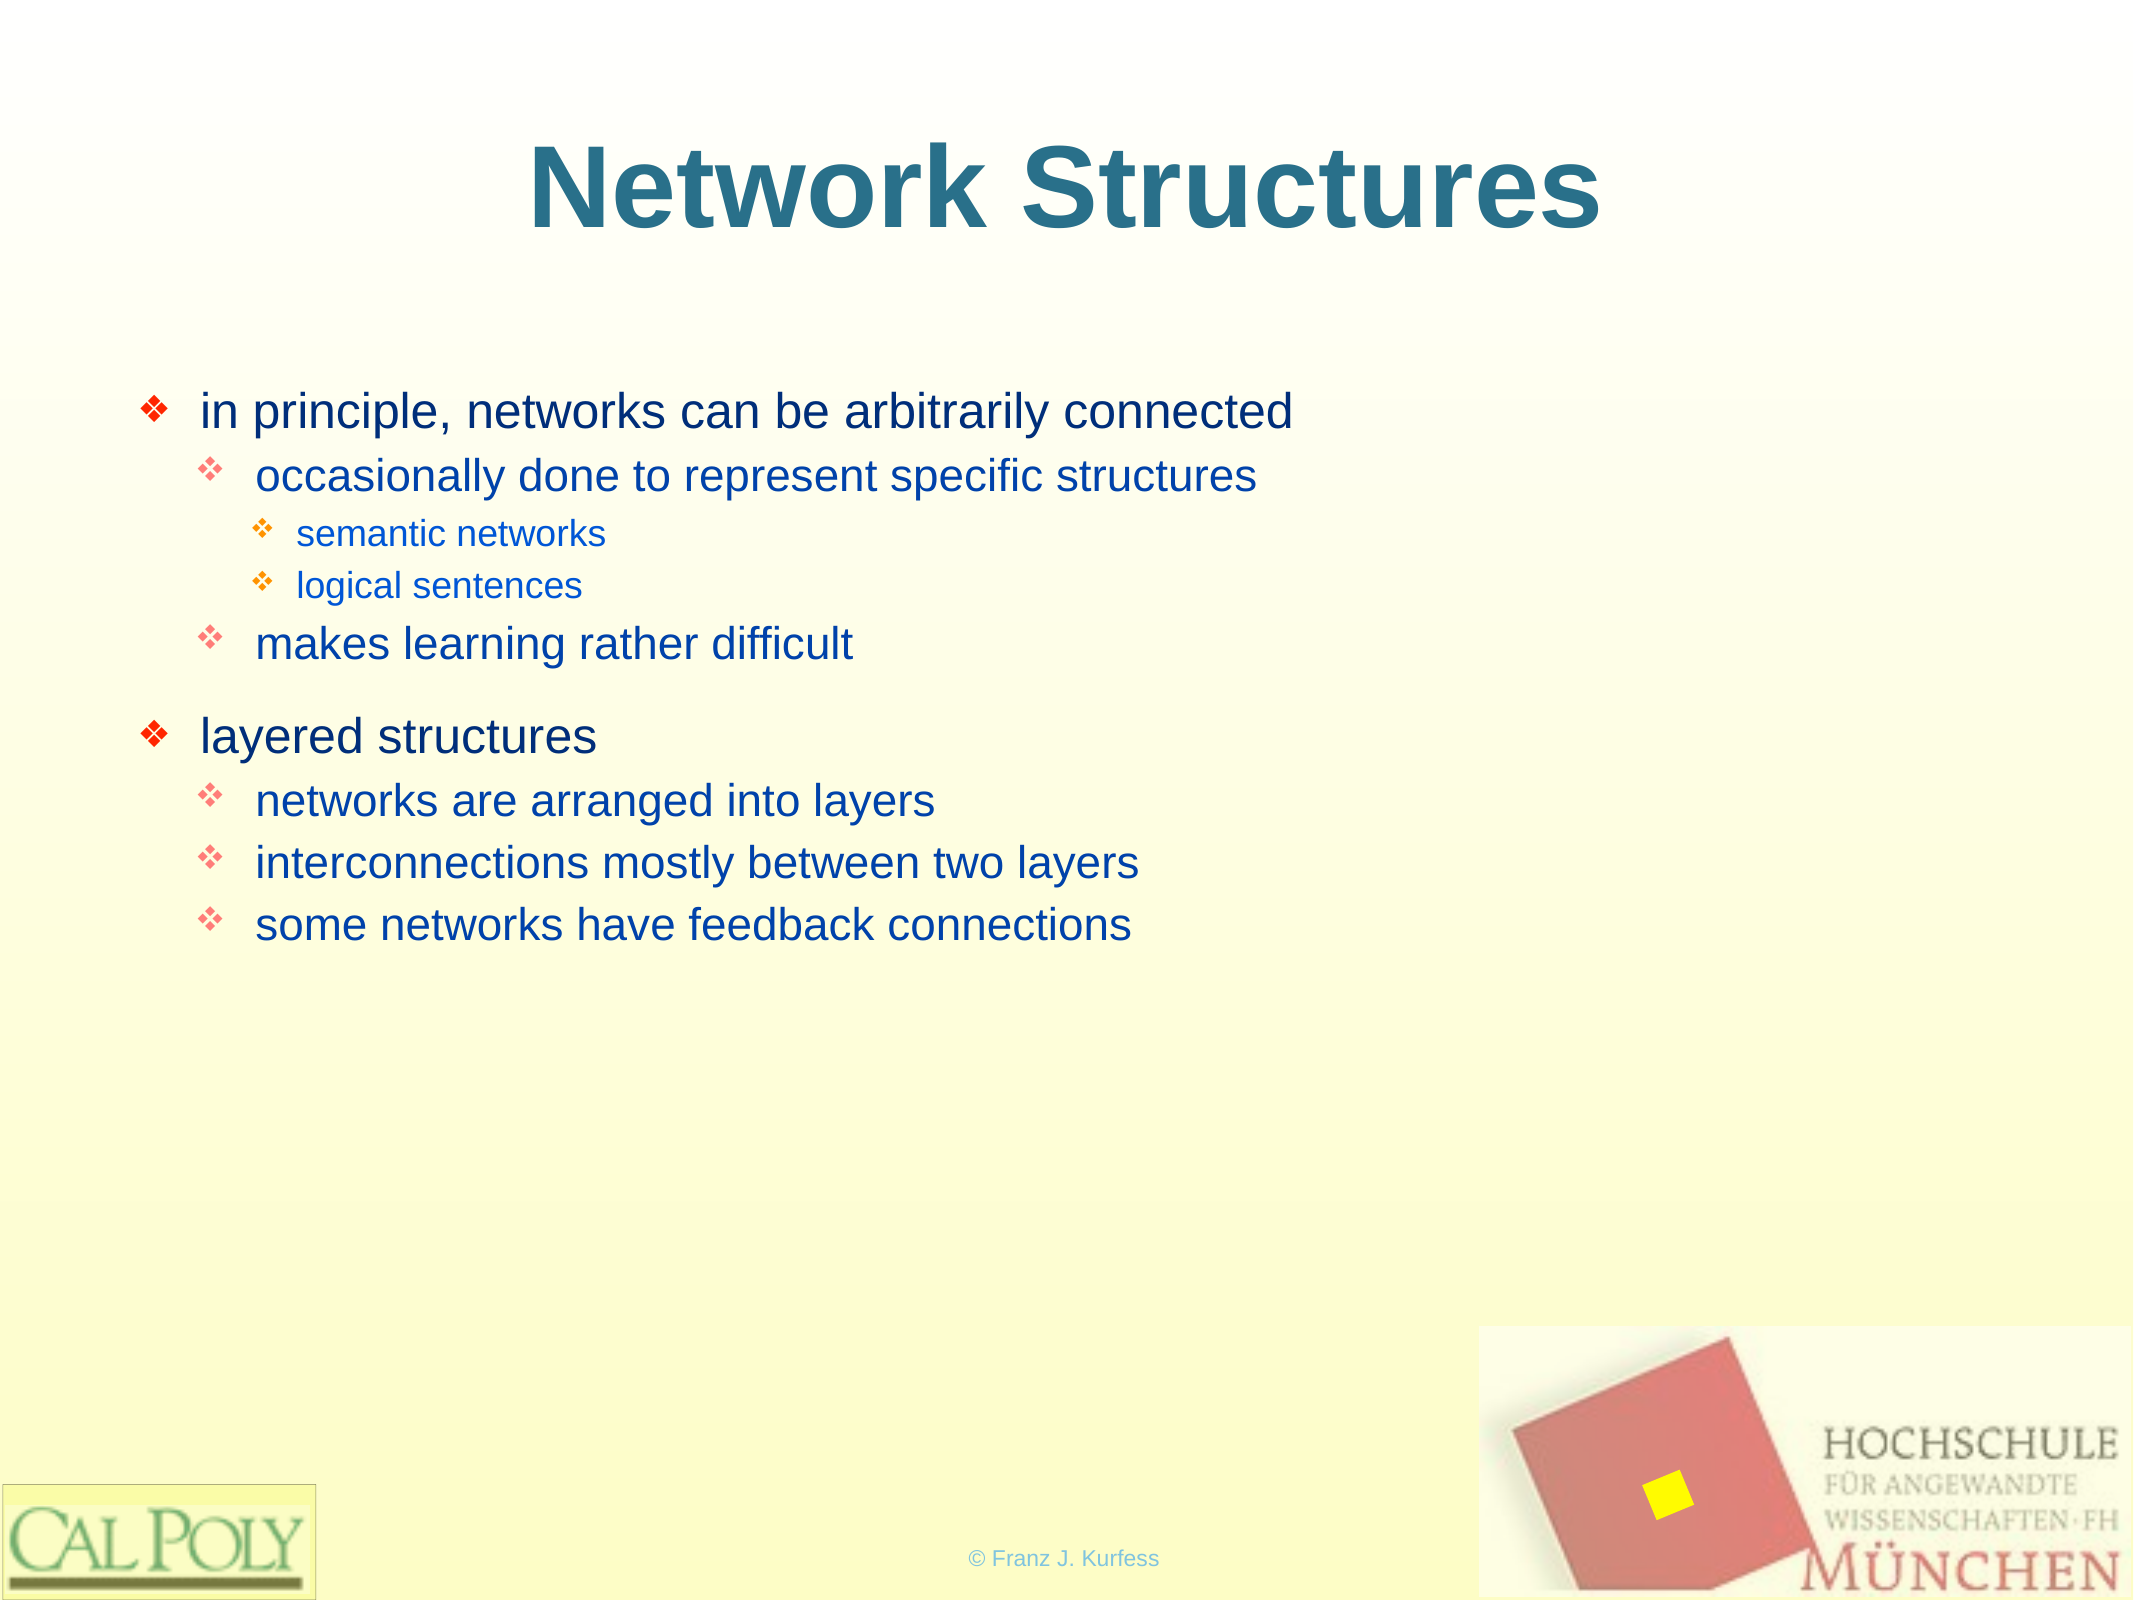

# Network Structures
in principle, networks can be arbitrarily connected
occasionally done to represent specific structures
semantic networks
logical sentences
makes learning rather difficult
layered structures
networks are arranged into layers
interconnections mostly between two layers
some networks have feedback connections
82